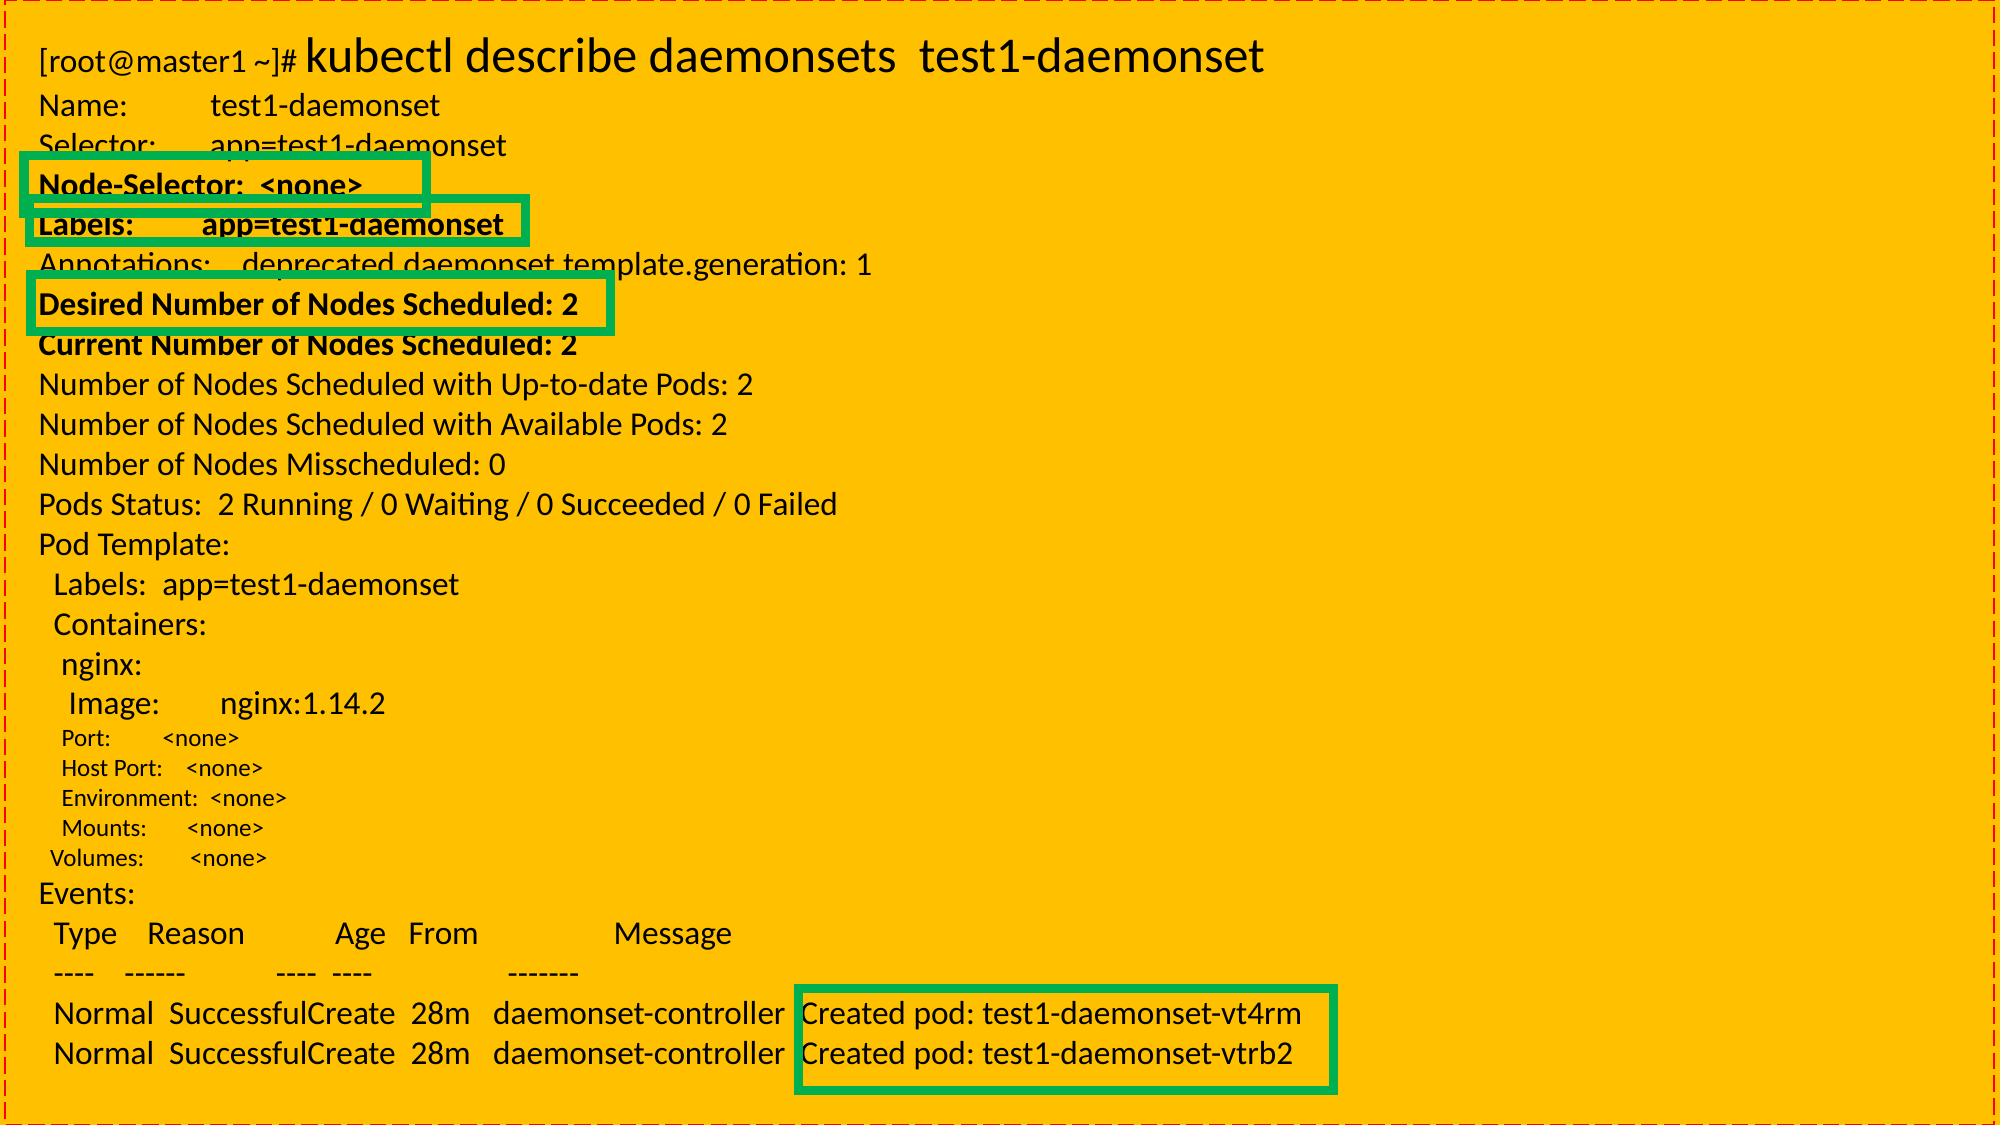

[root@master1 ~]# kubectl describe daemonsets  test1-daemonset
Name:           test1-daemonset
Selector:       app=test1-daemonset
Node-Selector:  <none>
Labels:         app=test1-daemonset
Annotations:    deprecated.daemonset.template.generation: 1
Desired Number of Nodes Scheduled: 2
Current Number of Nodes Scheduled: 2
Number of Nodes Scheduled with Up-to-date Pods: 2
Number of Nodes Scheduled with Available Pods: 2
Number of Nodes Misscheduled: 0
Pods Status:  2 Running / 0 Waiting / 0 Succeeded / 0 Failed
Pod Template:
  Labels:  app=test1-daemonset
  Containers:
   nginx:
    Image:        nginx:1.14.2
    Port:         <none>
    Host Port:    <none>
    Environment:  <none>
    Mounts:       <none>
  Volumes:        <none>
Events:
  Type    Reason            Age   From                  Message
  ----    ------            ----  ----                  -------
  Normal  SuccessfulCreate  28m   daemonset-controller  Created pod: test1-daemonset-vt4rm
  Normal  SuccessfulCreate  28m   daemonset-controller  Created pod: test1-daemonset-vtrb2